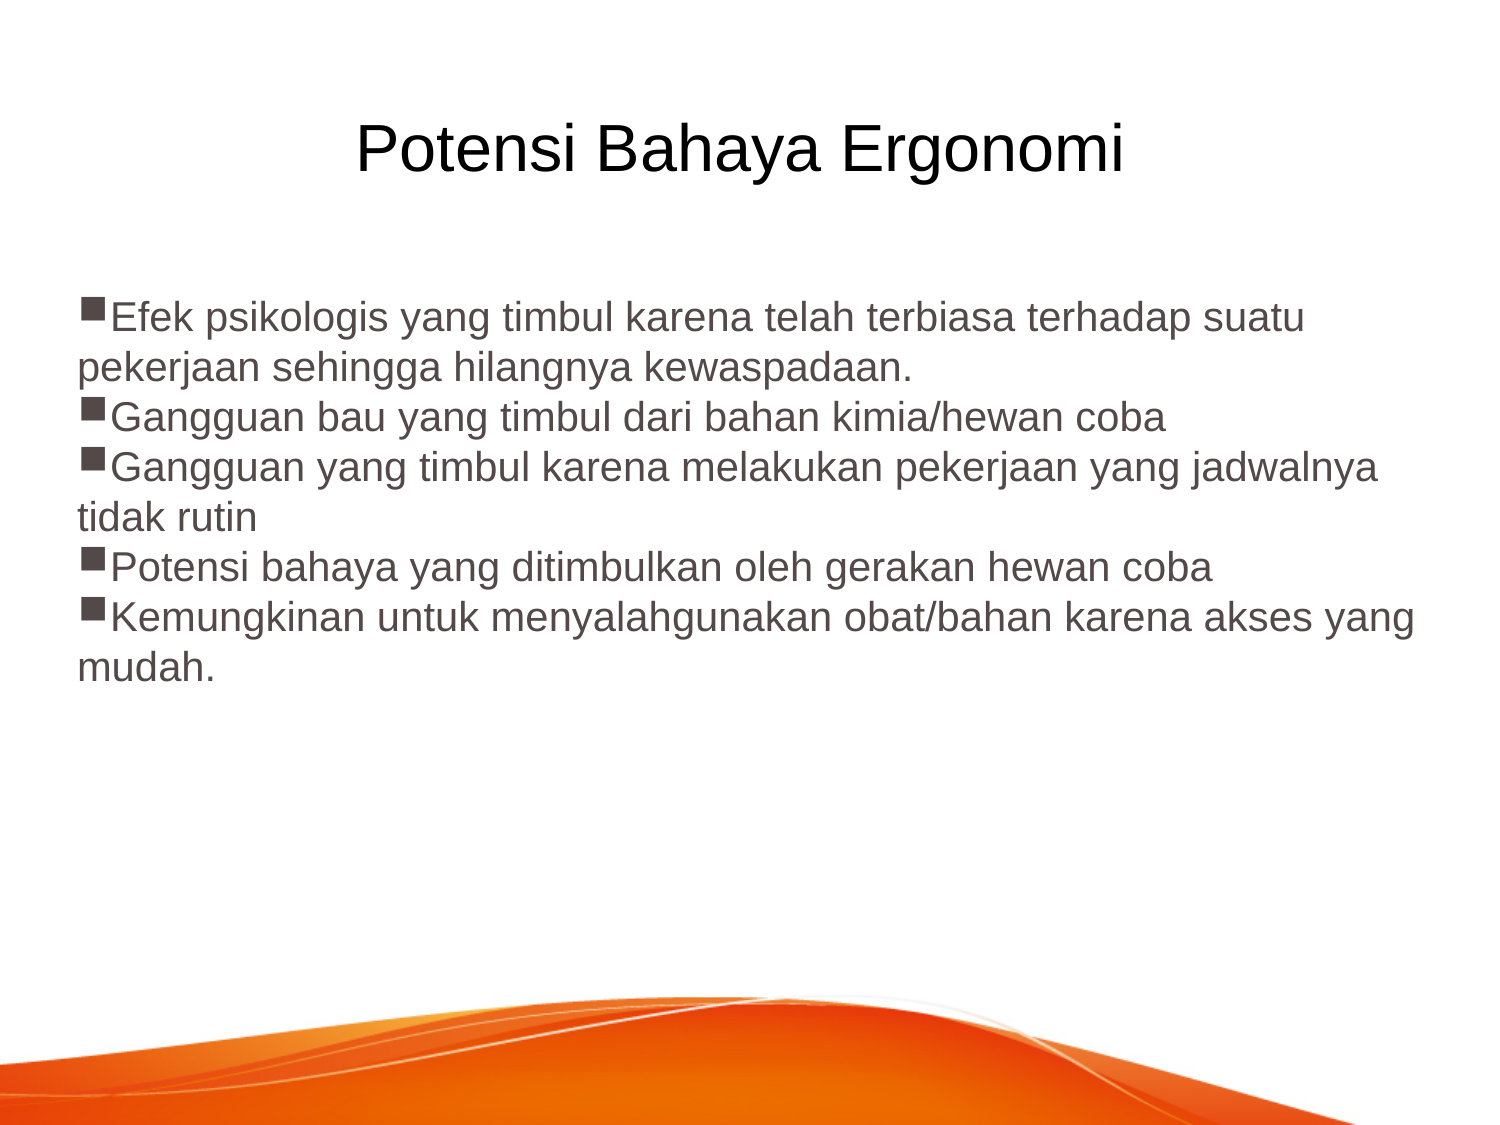

Potensi Bahaya Ergonomi
Efek psikologis yang timbul karena telah terbiasa terhadap suatu pekerjaan sehingga hilangnya kewaspadaan.
Gangguan bau yang timbul dari bahan kimia/hewan coba
Gangguan yang timbul karena melakukan pekerjaan yang jadwalnya tidak rutin
Potensi bahaya yang ditimbulkan oleh gerakan hewan coba
Kemungkinan untuk menyalahgunakan obat/bahan karena akses yang mudah.